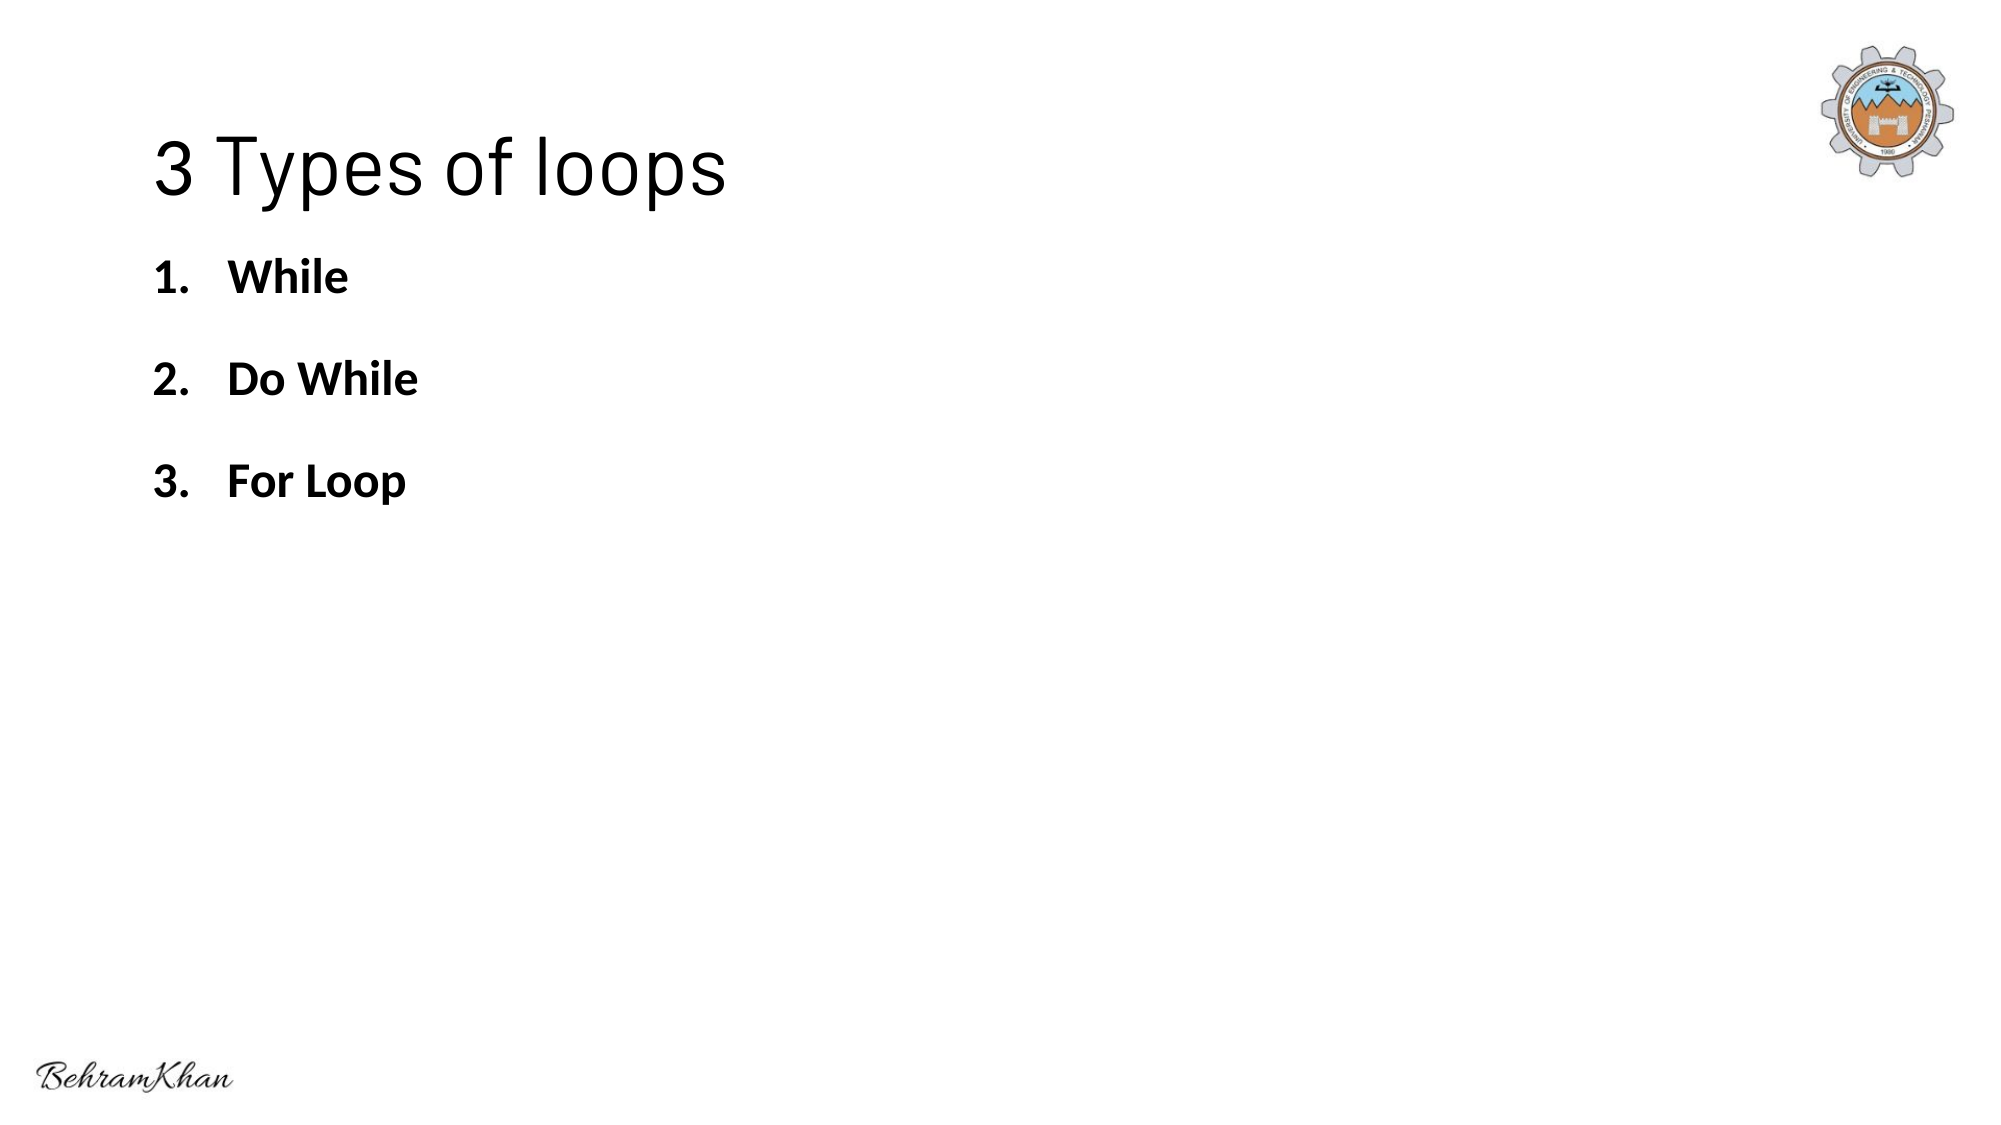

# 3 Types of loops
While
Do While
For Loop